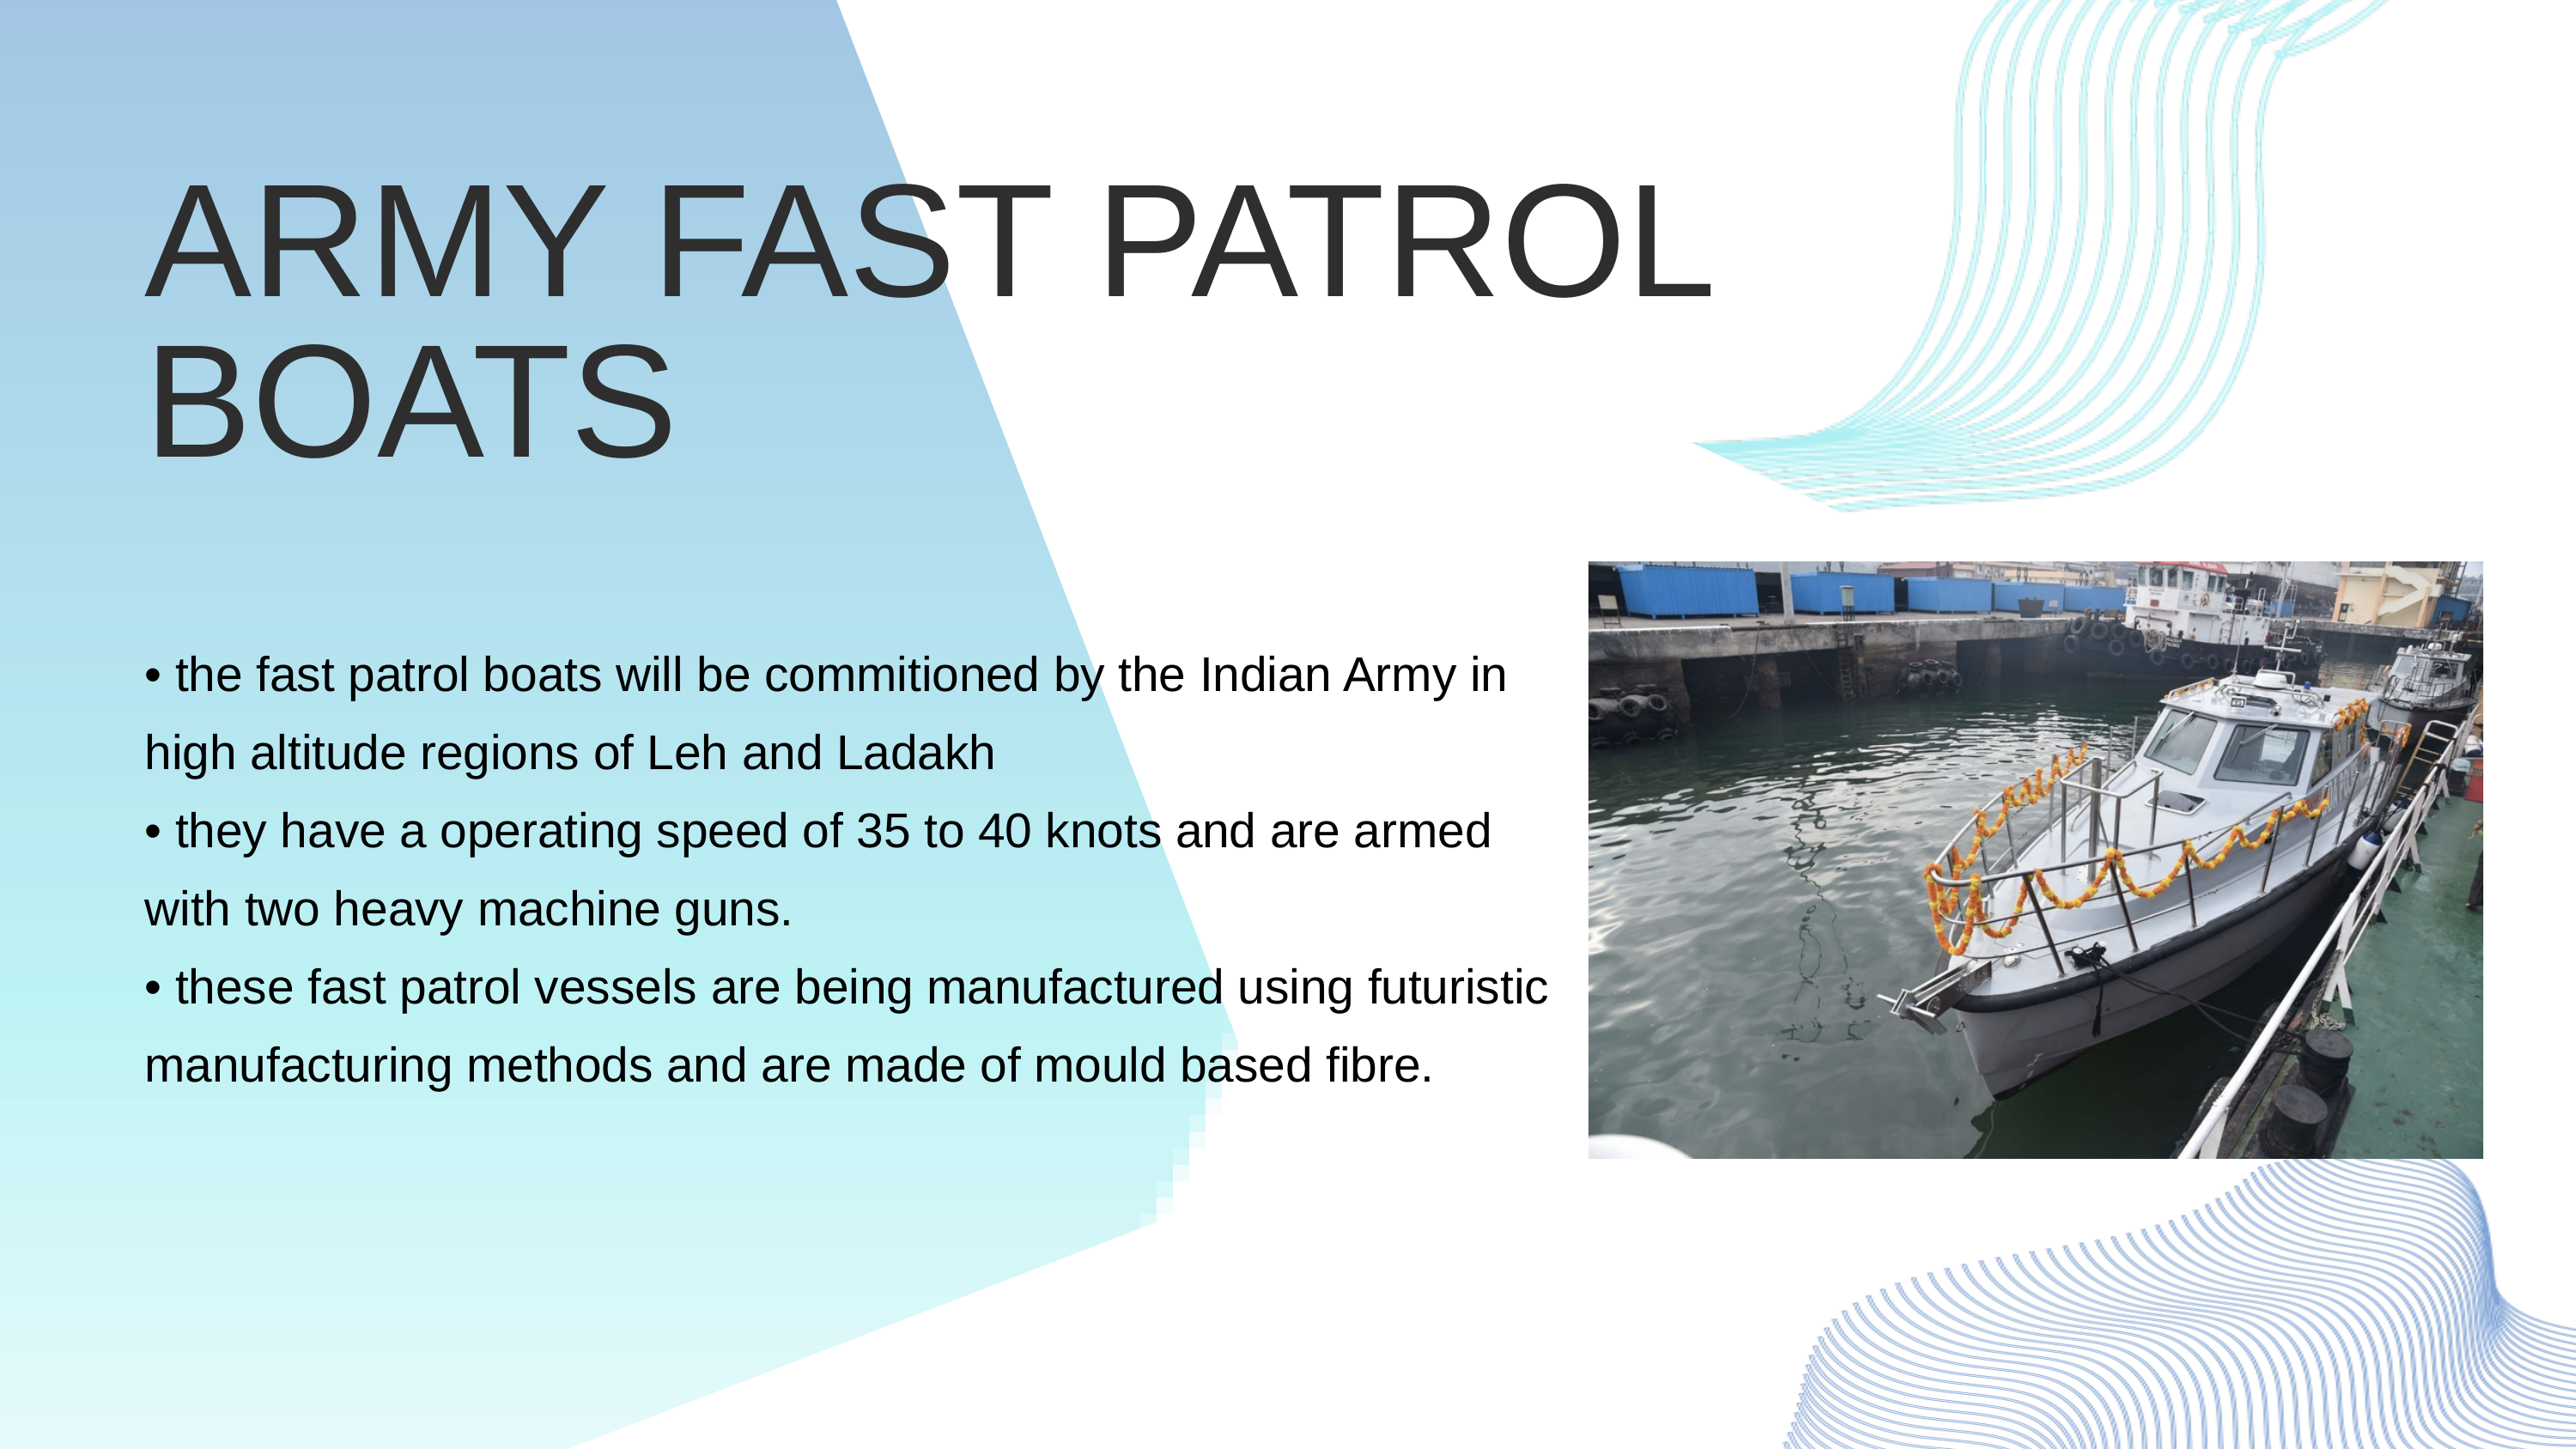

ARMY FAST PATROL BOATS

• the fast patrol boats will be commitioned by the Indian Army in high altitude regions of Leh and Ladakh
• they have a operating speed of 35 to 40 knots and are armed with two heavy machine guns.
• these fast patrol vessels are being manufactured using futuristic manufacturing methods and are made of mould based fibre.